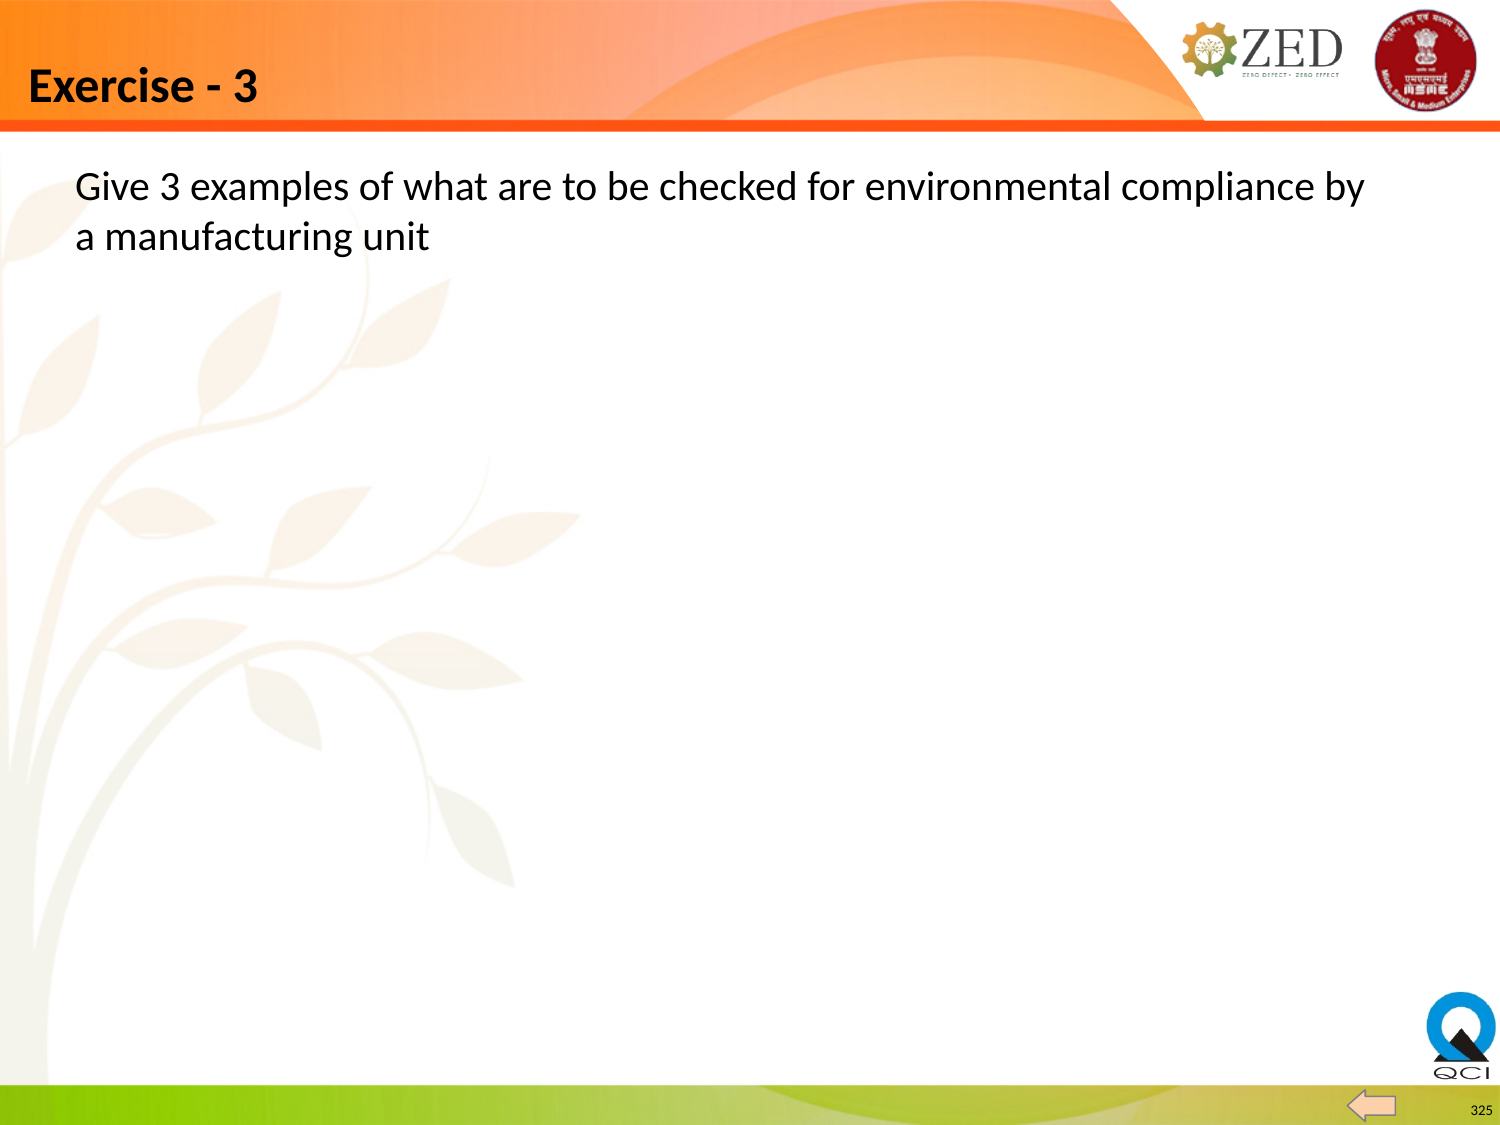

# Exercise - 3
Give 3 examples of what are to be checked for environmental compliance by a manufacturing unit